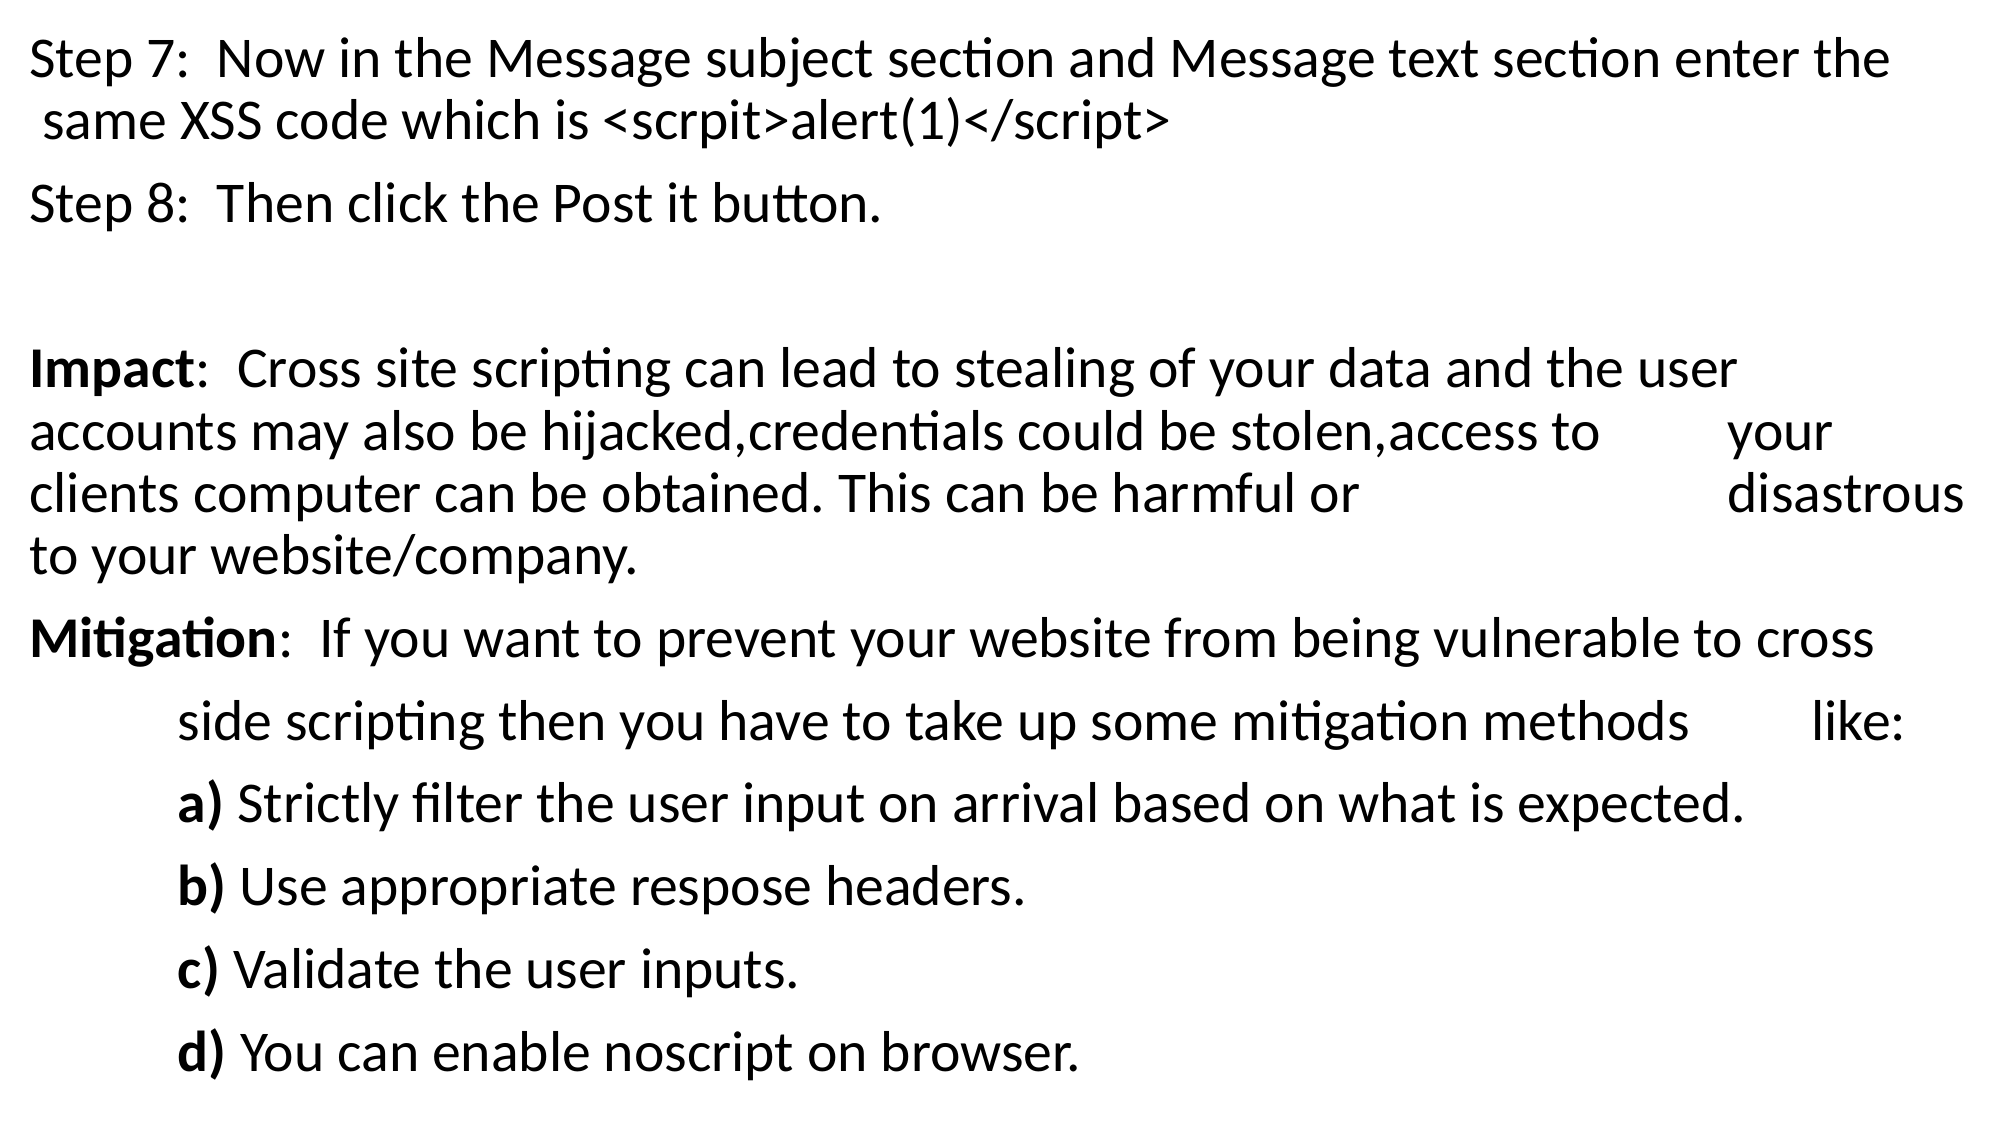

Step 7:  Now in the Message subject section and Message text section enter the     	   same XSS code which is <scrpit>alert(1)</script>
Step 8:  Then click the Post it button.

Impact:  Cross site scripting can lead to stealing of your data and the user 		     accounts may also be hijacked,credentials could be stolen,access to 	     your clients computer can be obtained. This can be harmful or 	  	     disastrous to your website/company.
Mitigation:  If you want to prevent your website from being vulnerable to cross
		side scripting then you have to take up some mitigation methods 		like:
		a) Strictly filter the user input on arrival based on what is expected.
		b) Use appropriate respose headers.
		c) Validate the user inputs.
		d) You can enable noscript on browser.